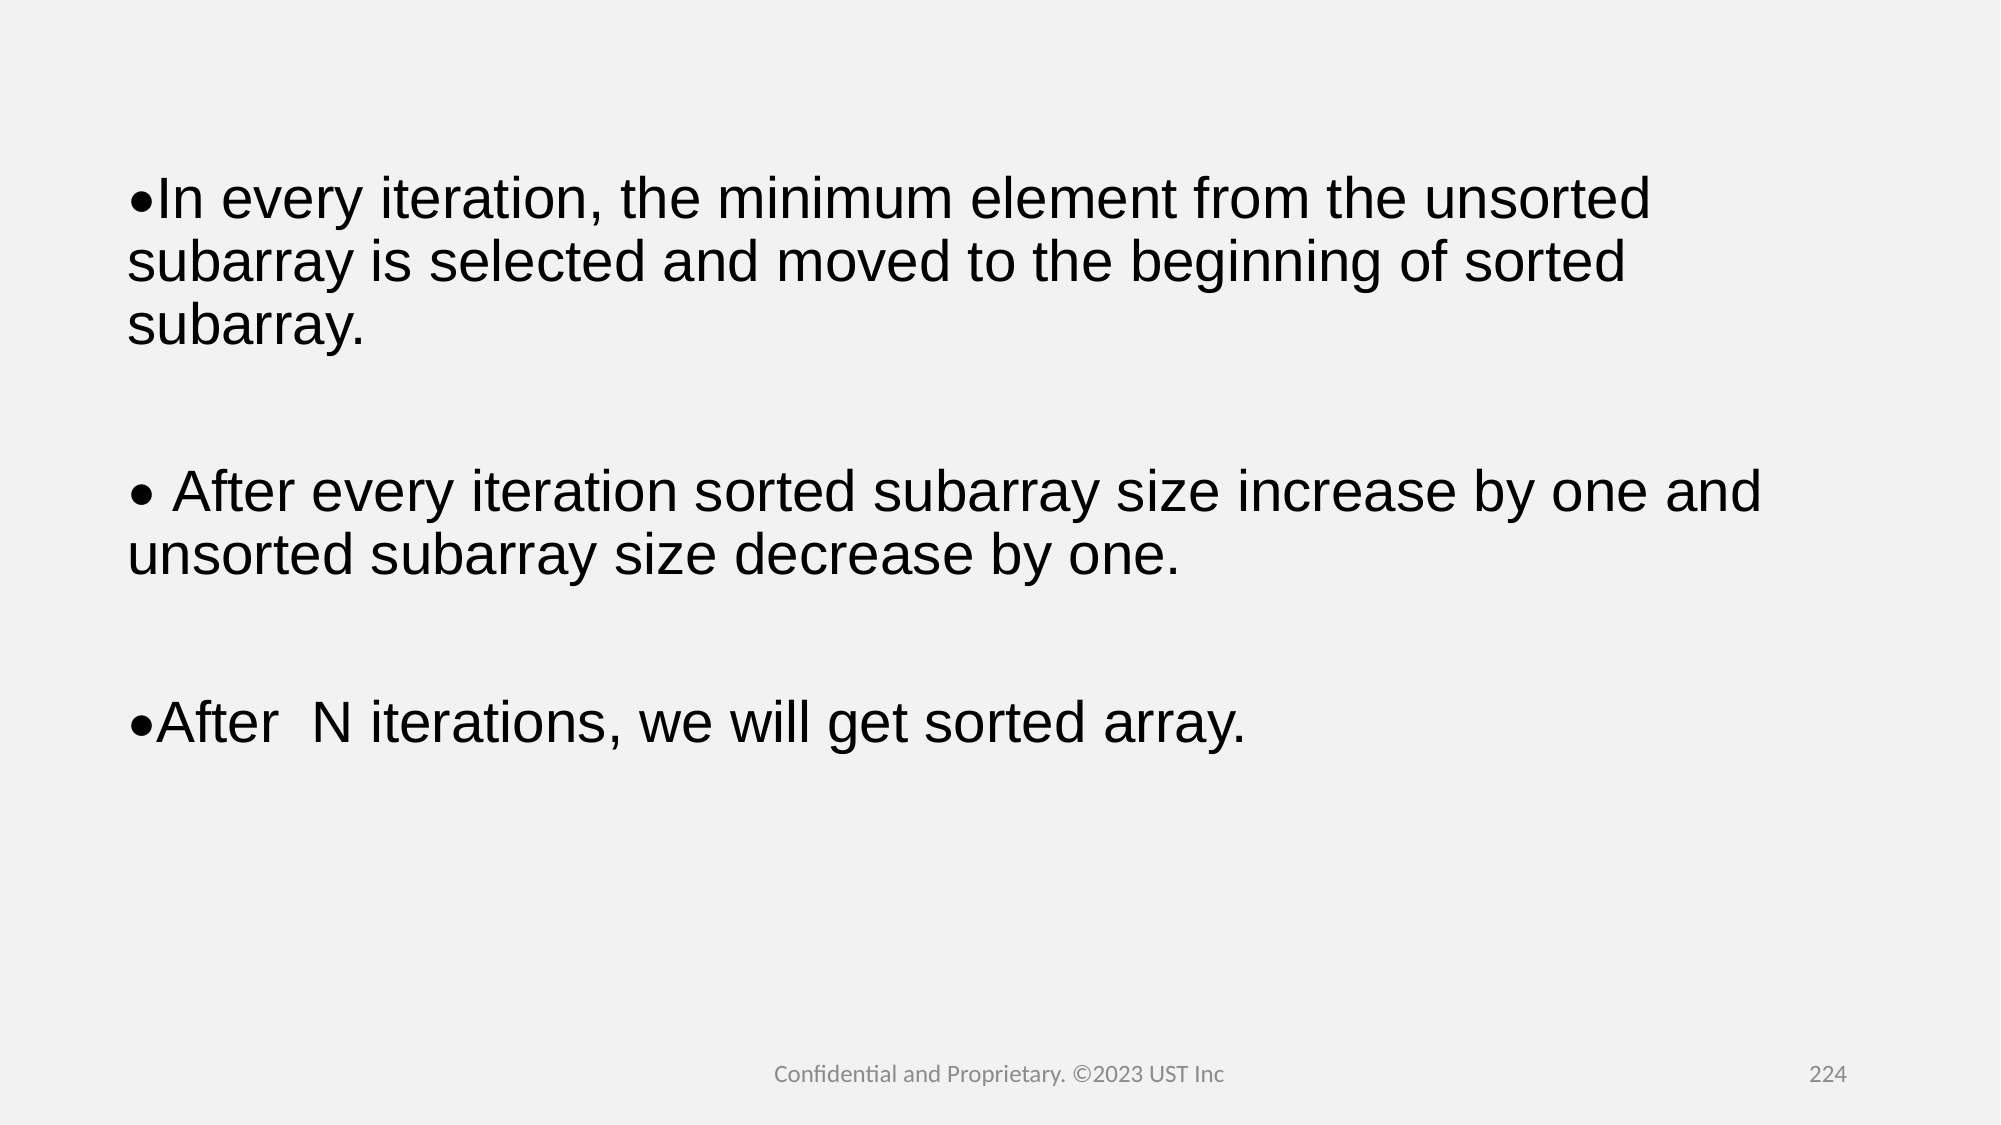

•In every iteration, the minimum element from the unsorted subarray is selected and moved to the beginning of sorted subarray.

• After every iteration sorted subarray size increase by one and unsorted subarray size decrease by one.

•After  N iterations, we will get sorted array.

Confidential and Proprietary. ©2023 UST Inc
224